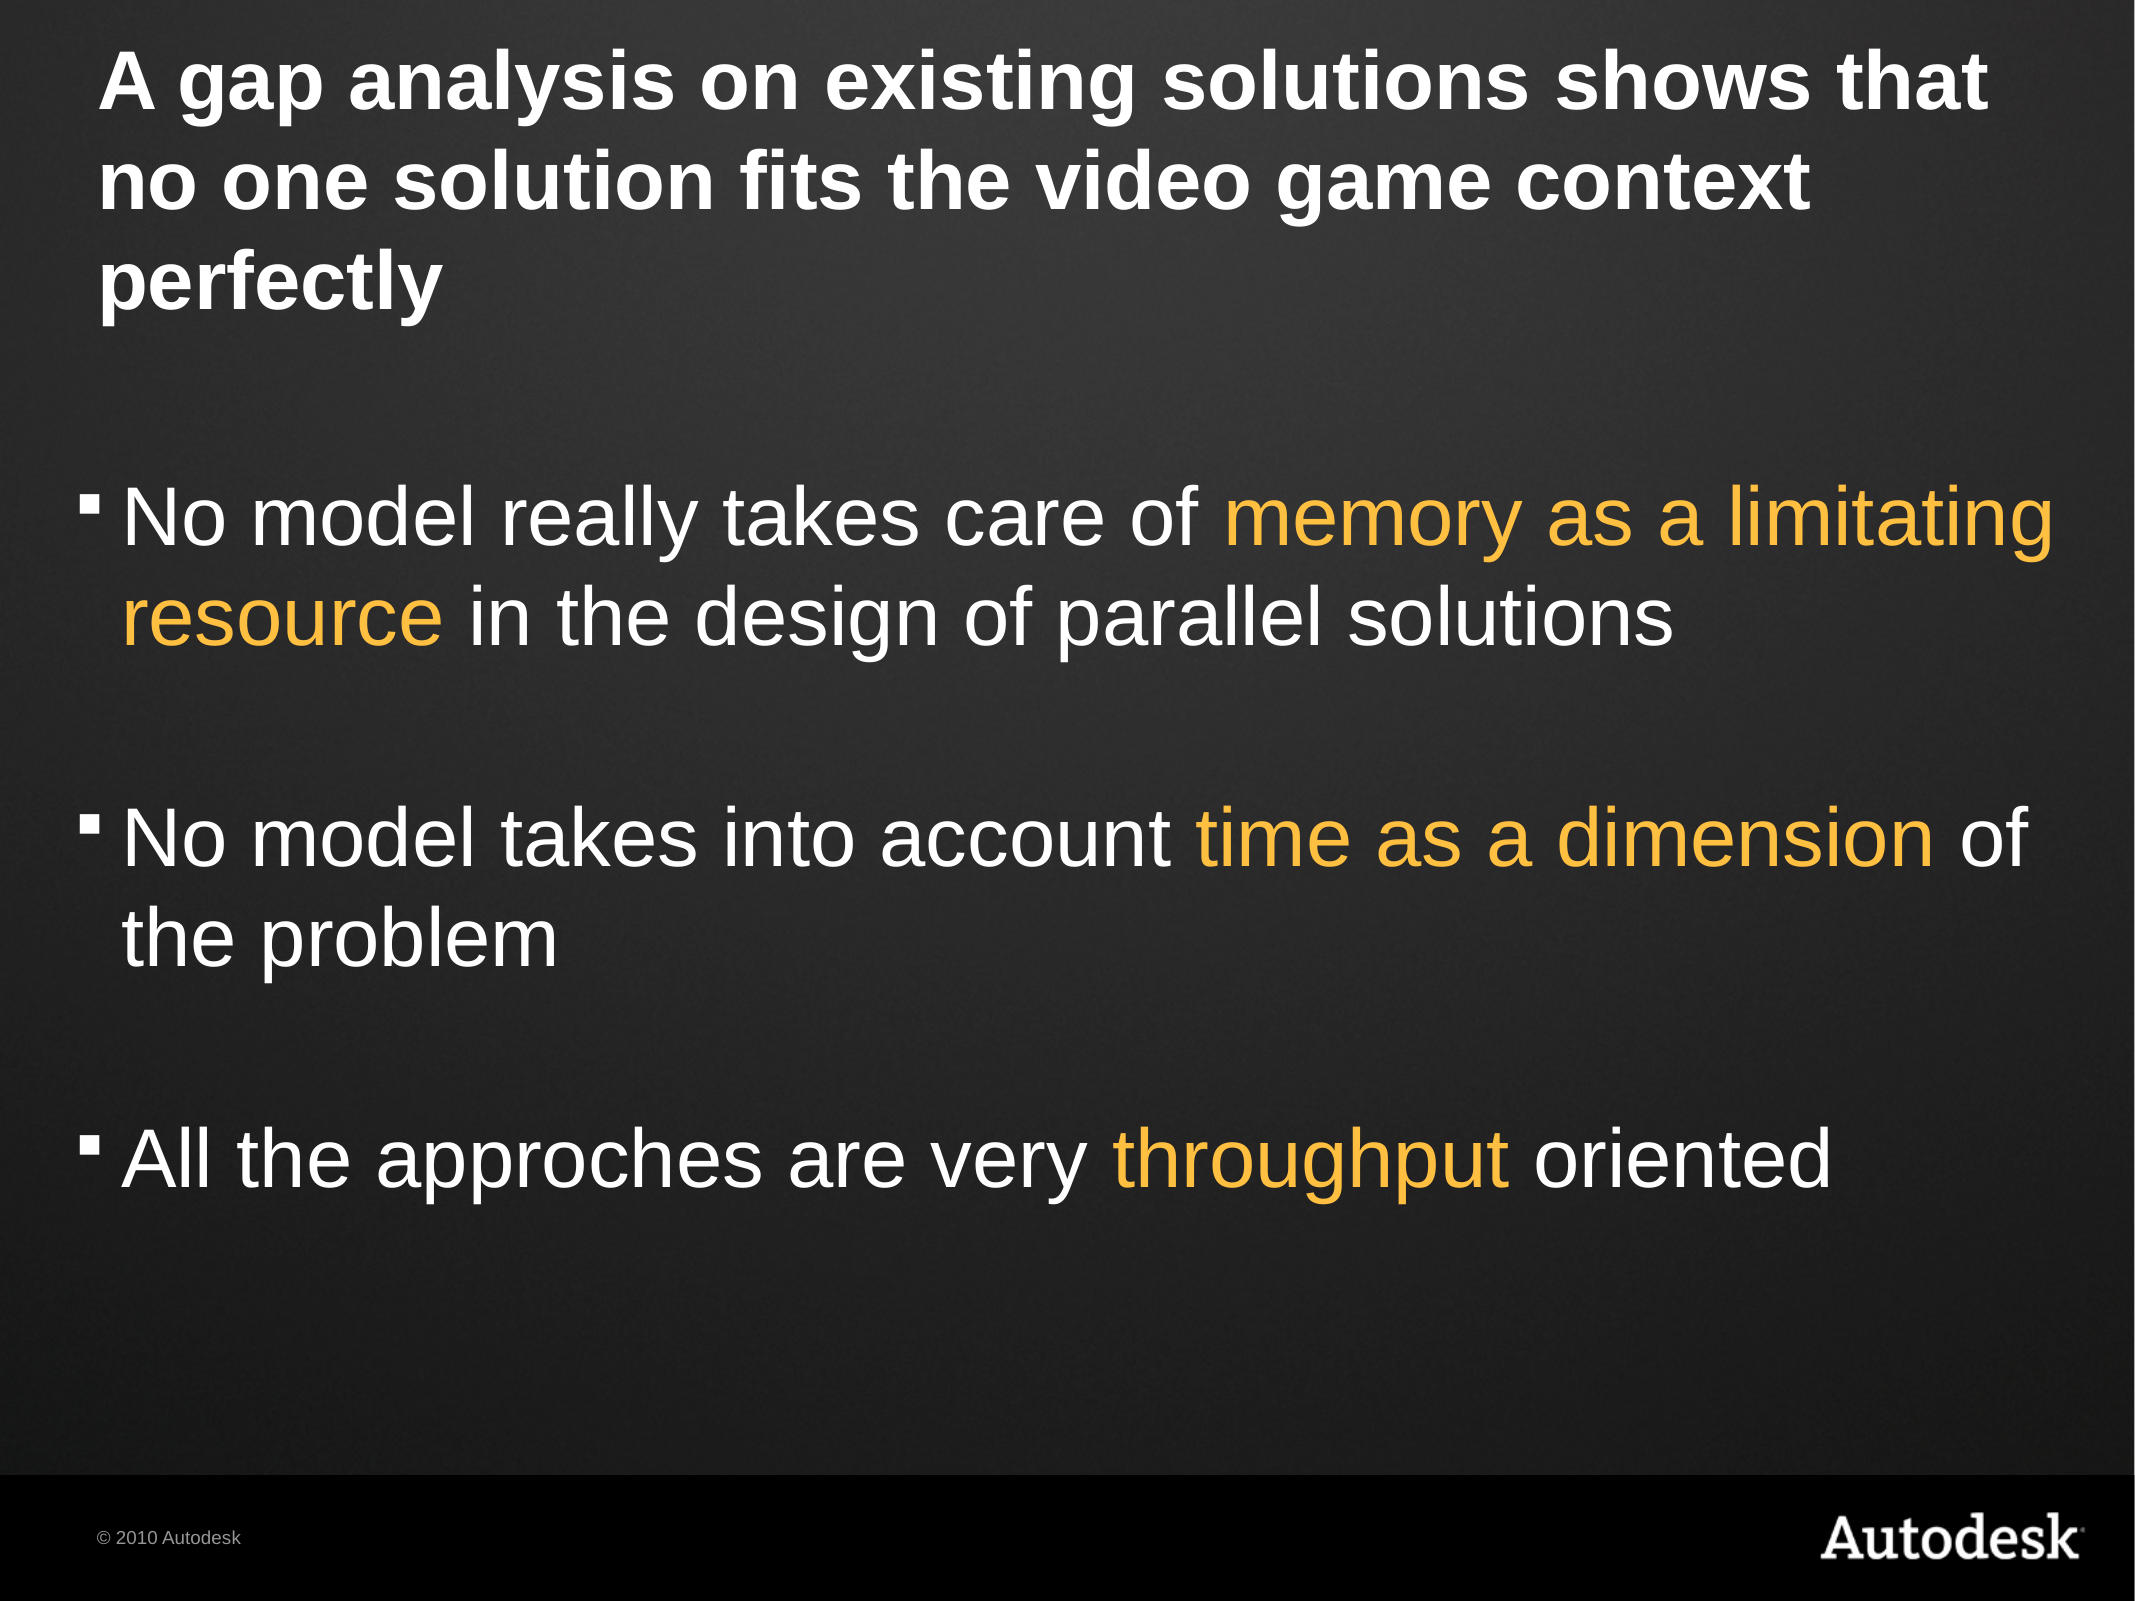

# A gap analysis on existing solutions shows that no one solution fits the video game context perfectly
No model really takes care of memory as a limitating resource in the design of parallel solutions

No model takes into account time as a dimension of the problem

All the approches are very throughput oriented